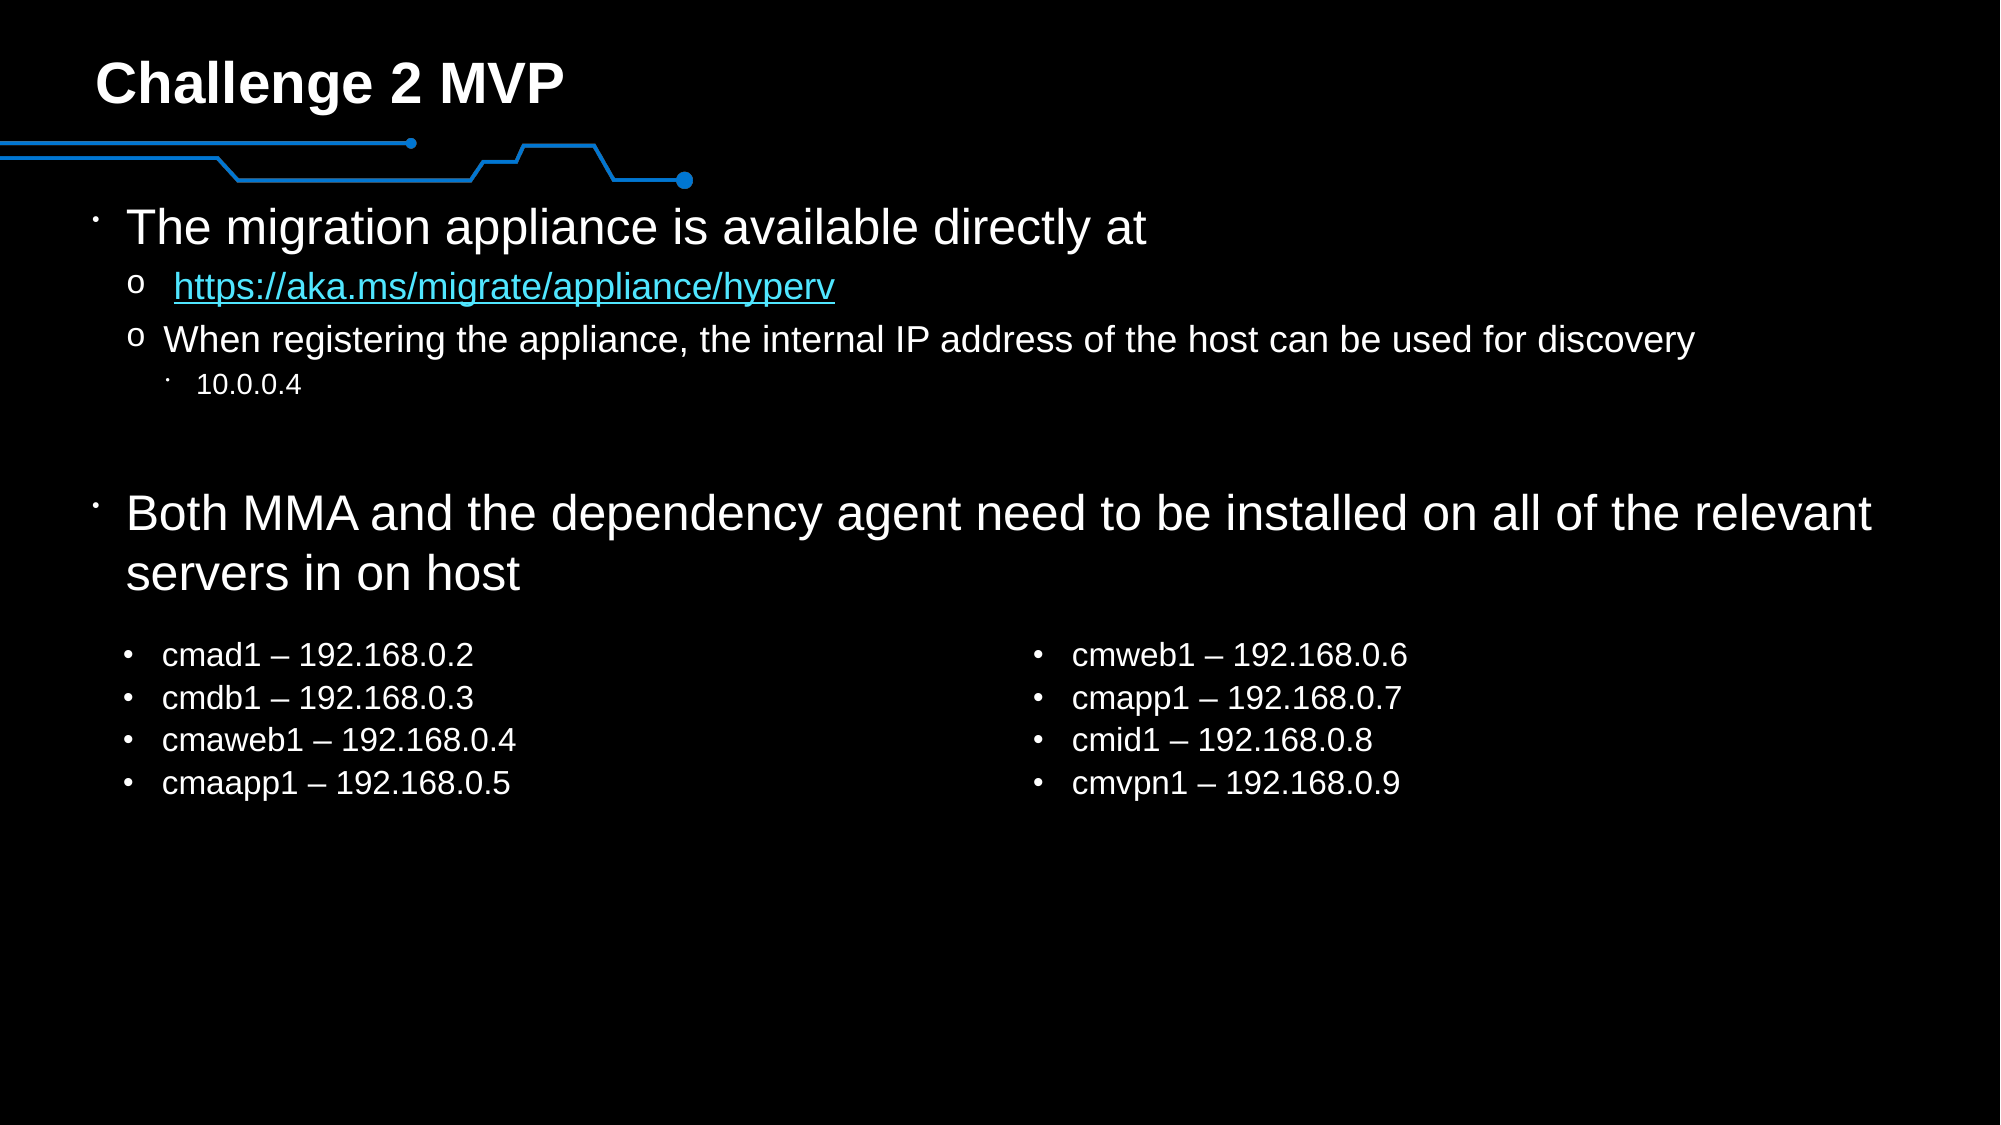

# Challenge 2 MVP
The migration appliance is available directly at
 https://aka.ms/migrate/appliance/hyperv
When registering the appliance, the internal IP address of the host can be used for discovery
10.0.0.4

Both MMA and the dependency agent need to be installed on all of the relevant servers in on host

cmad1 – 192.168.0.2
cmdb1 – 192.168.0.3
cmaweb1 – 192.168.0.4
cmaapp1 – 192.168.0.5
cmweb1 – 192.168.0.6
cmapp1 – 192.168.0.7
cmid1 – 192.168.0.8
cmvpn1 – 192.168.0.9